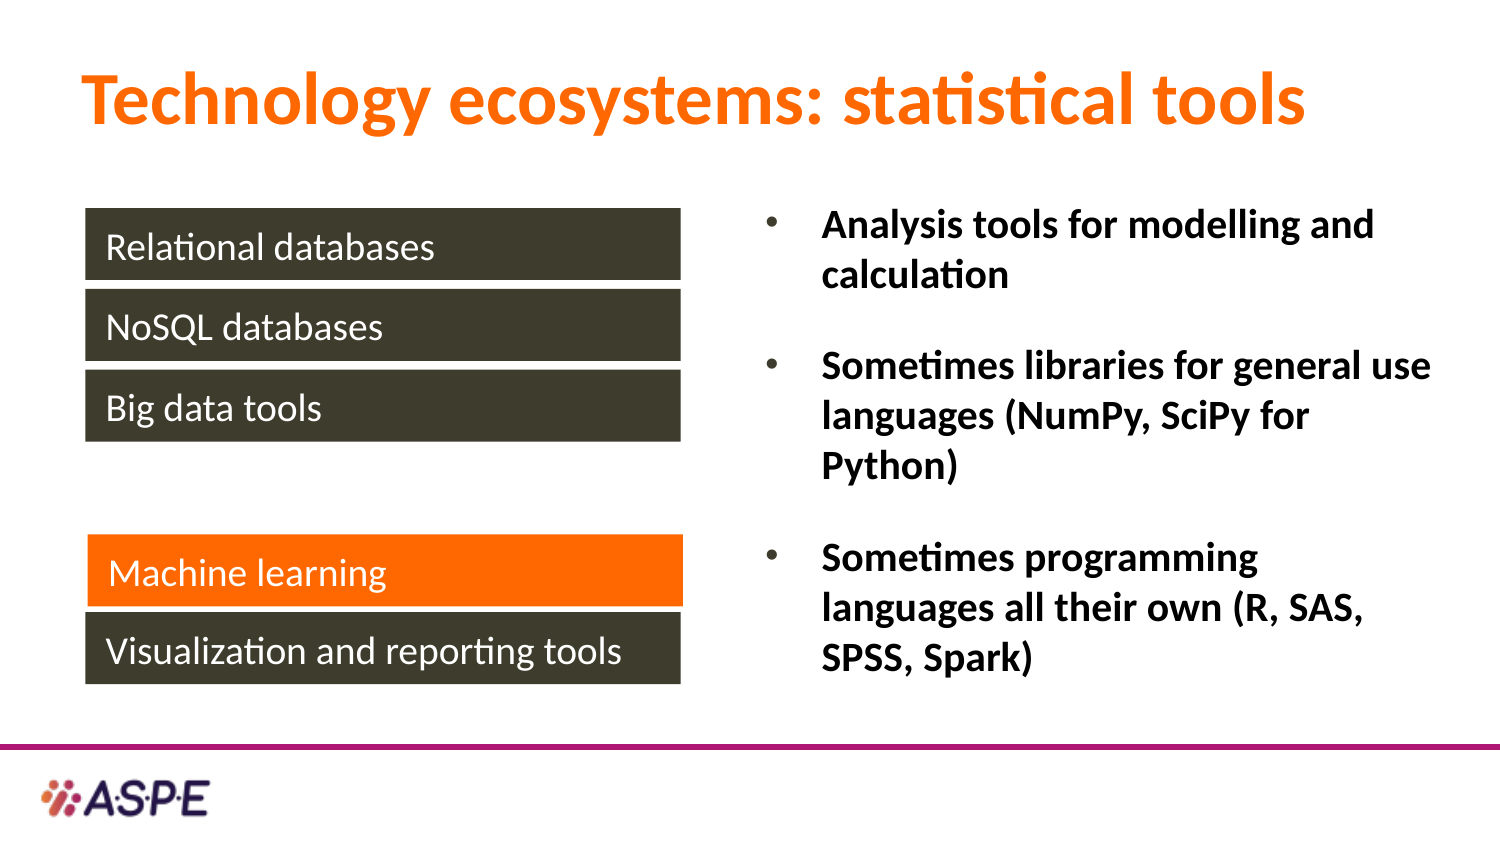

# Technology ecosystems: statistical tools
Analysis tools for modelling and calculation
Sometimes libraries for general use languages (NumPy, SciPy for Python)
Sometimes programming languages all their own (R, SAS, SPSS, Spark)
Relational databases
NoSQL databases
Big data tools
Visualization and reporting tools
Machine learning